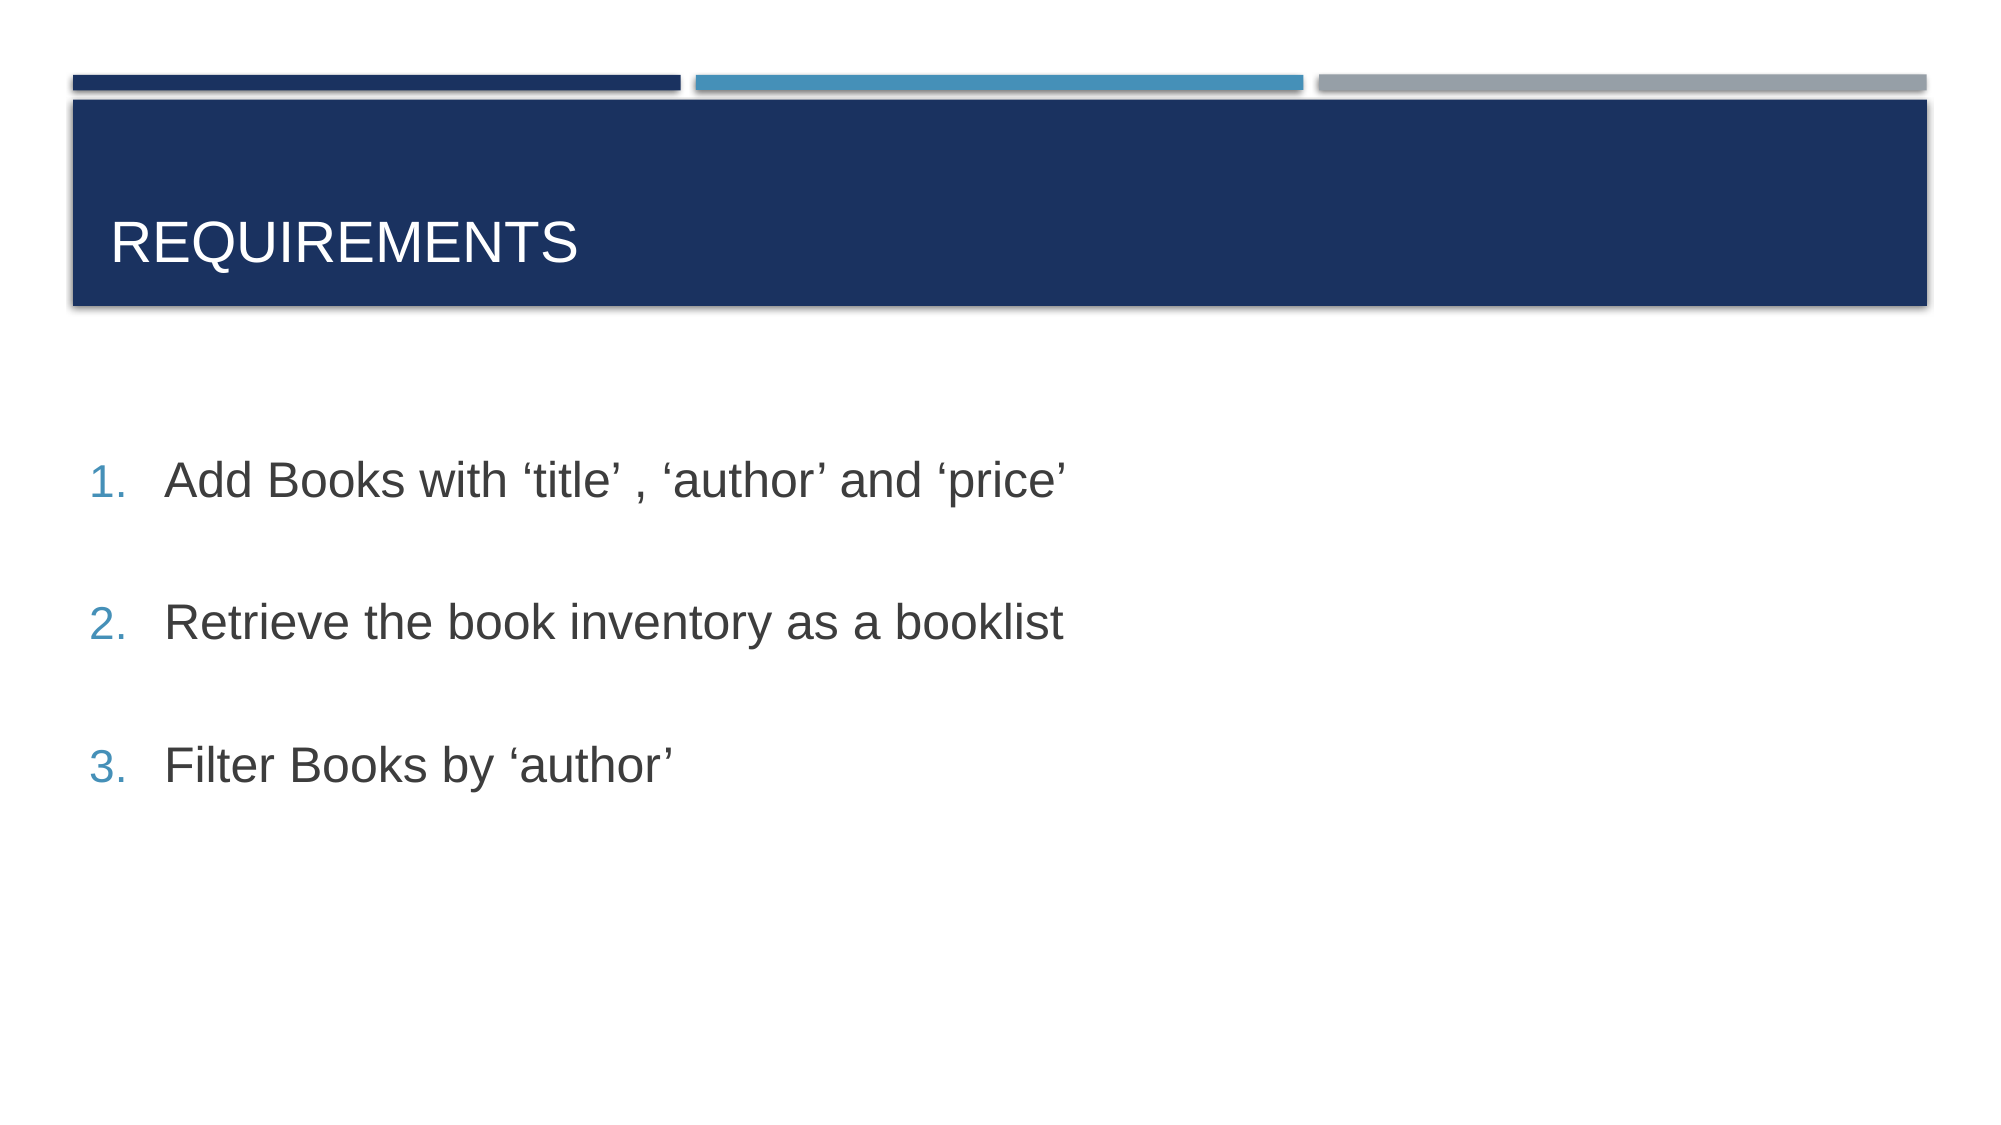

# Requirements
Add Books with ‘title’ , ‘author’ and ‘price’
Retrieve the book inventory as a booklist
Filter Books by ‘author’